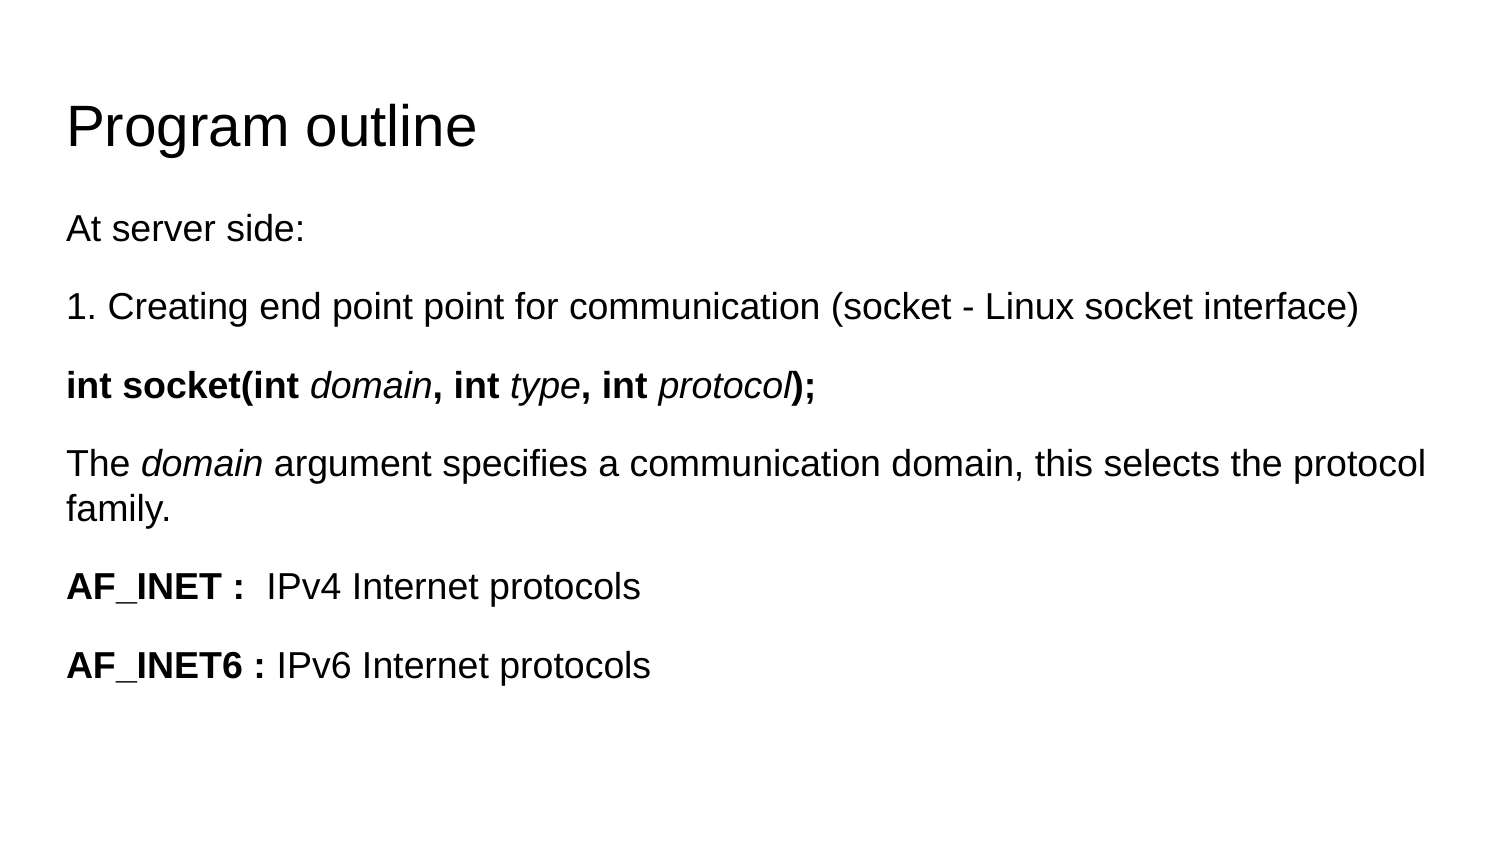

# Program outline

At server side:
1. Creating end point point for communication (socket - Linux socket interface)
int socket(int domain, int type, int protocol);
The domain argument specifies a communication domain, this selects the protocol family.
AF_INET :  IPv4 Internet protocols
AF_INET6 : IPv6 Internet protocols